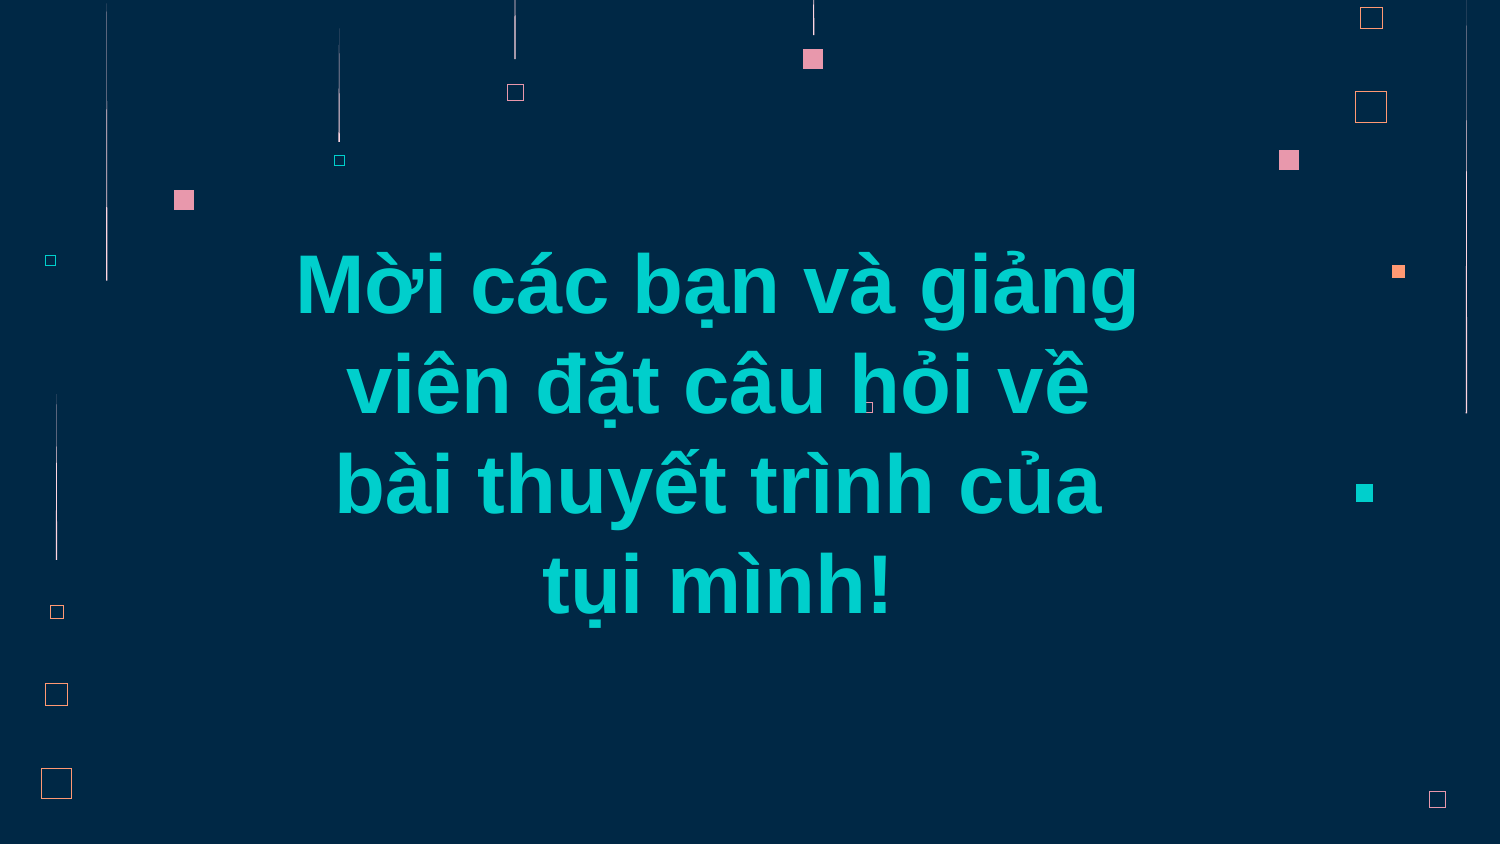

Mời các bạn và giảng viên đặt câu hỏi về bài thuyết trình của tụi mình!